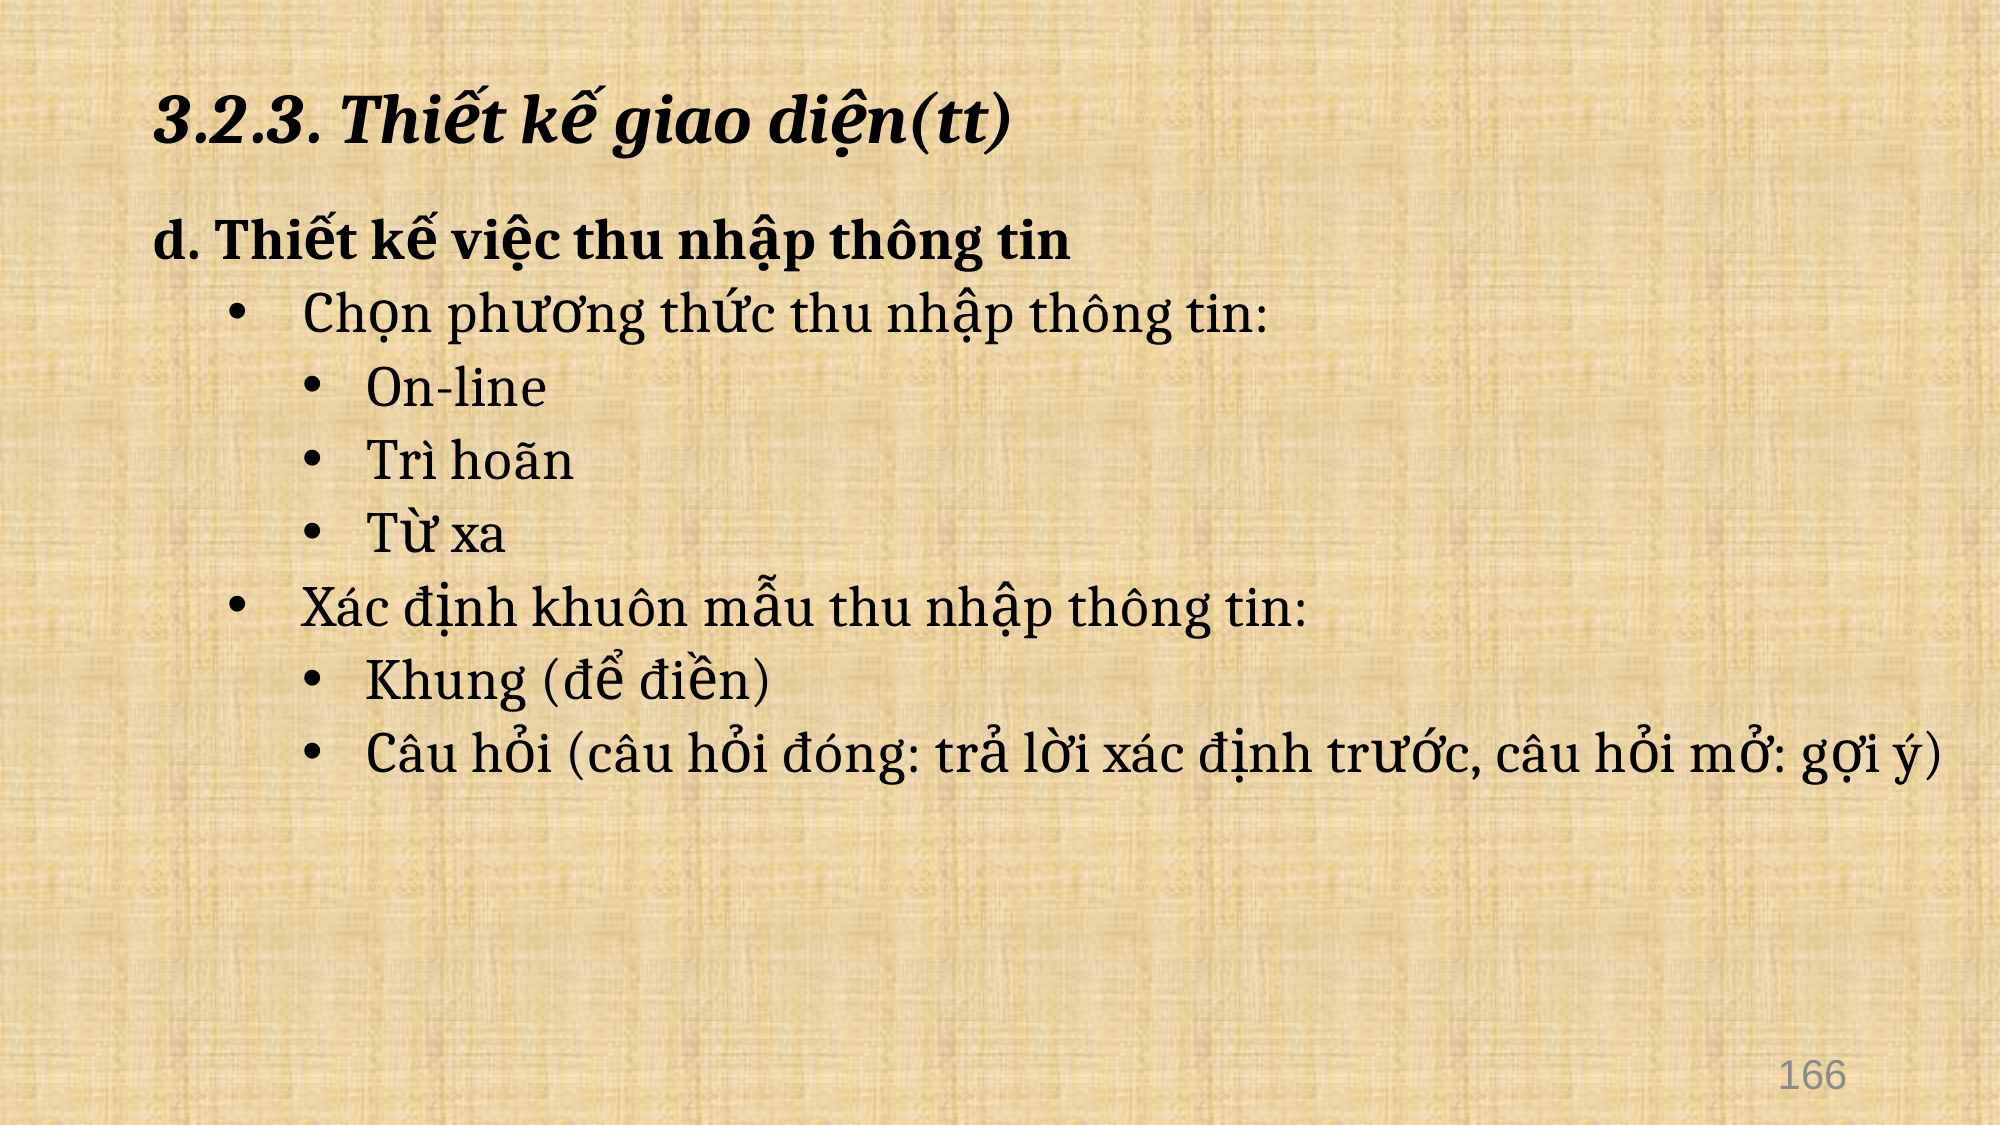

# 3.2.3. Thiết kế giao diện(tt)
d. Thiết kế việc thu nhập thông tin
Chọn phương thức thu nhập thông tin:
On-line
Trì hoãn
Từ xa
Xác định khuôn mẫu thu nhập thông tin:
Khung (để điền)
Câu hỏi (câu hỏi đóng: trả lời xác định trước, câu hỏi mở: gợi ý)

166